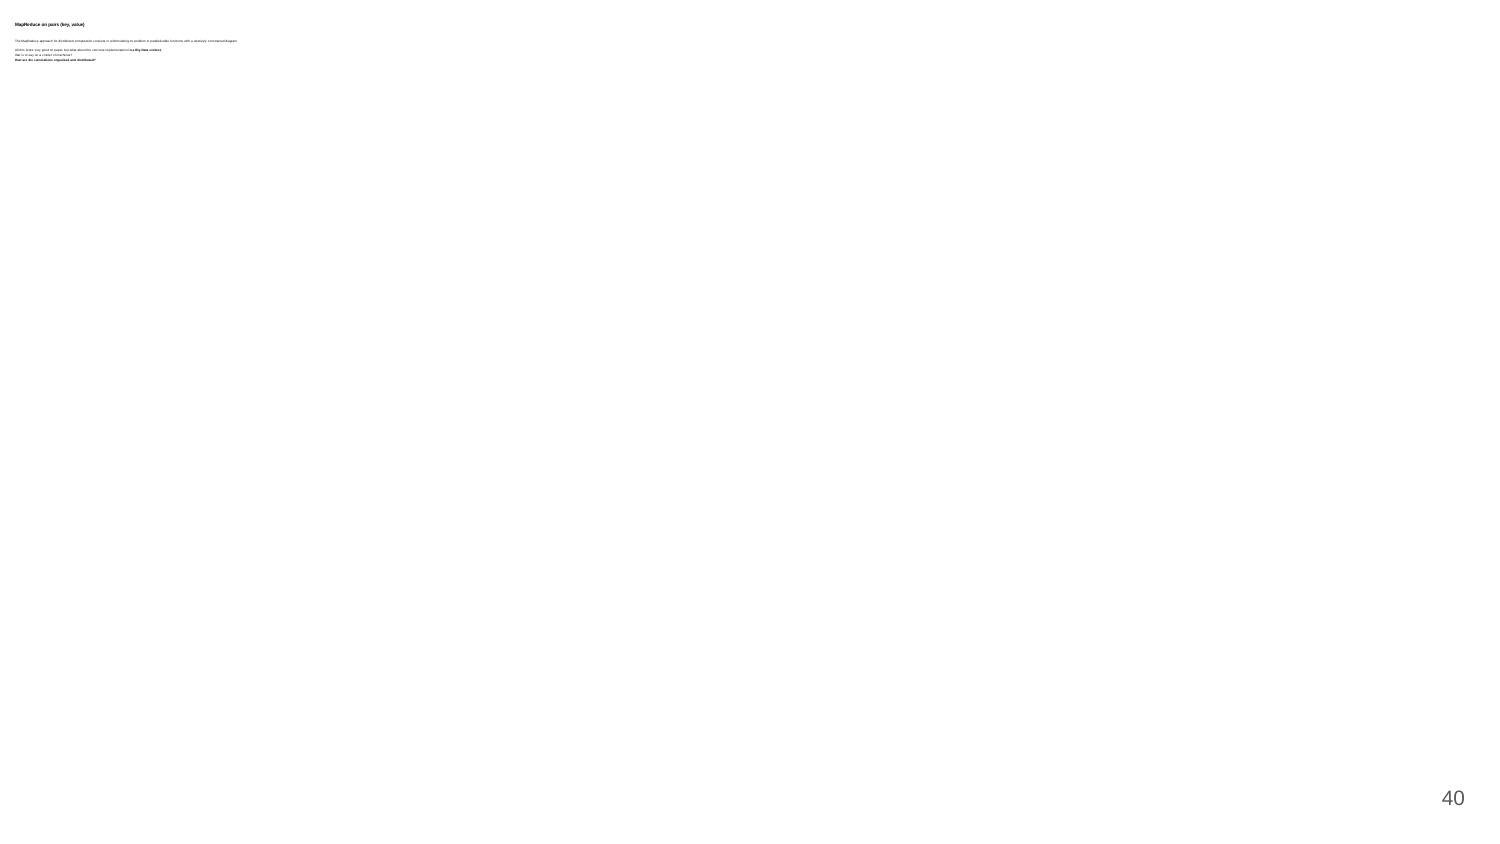

# MapReduce on pairs (key, value)

The MapReduce approach for distributed computation consists in reformulating its problem in parallelizable functions with a relatively constrained diagram
All this looks very good on paper, but what about the concrete implementation in a Big Data context,
that is to say on a cluster of machines?
How are the calculations organized and distributed?

40